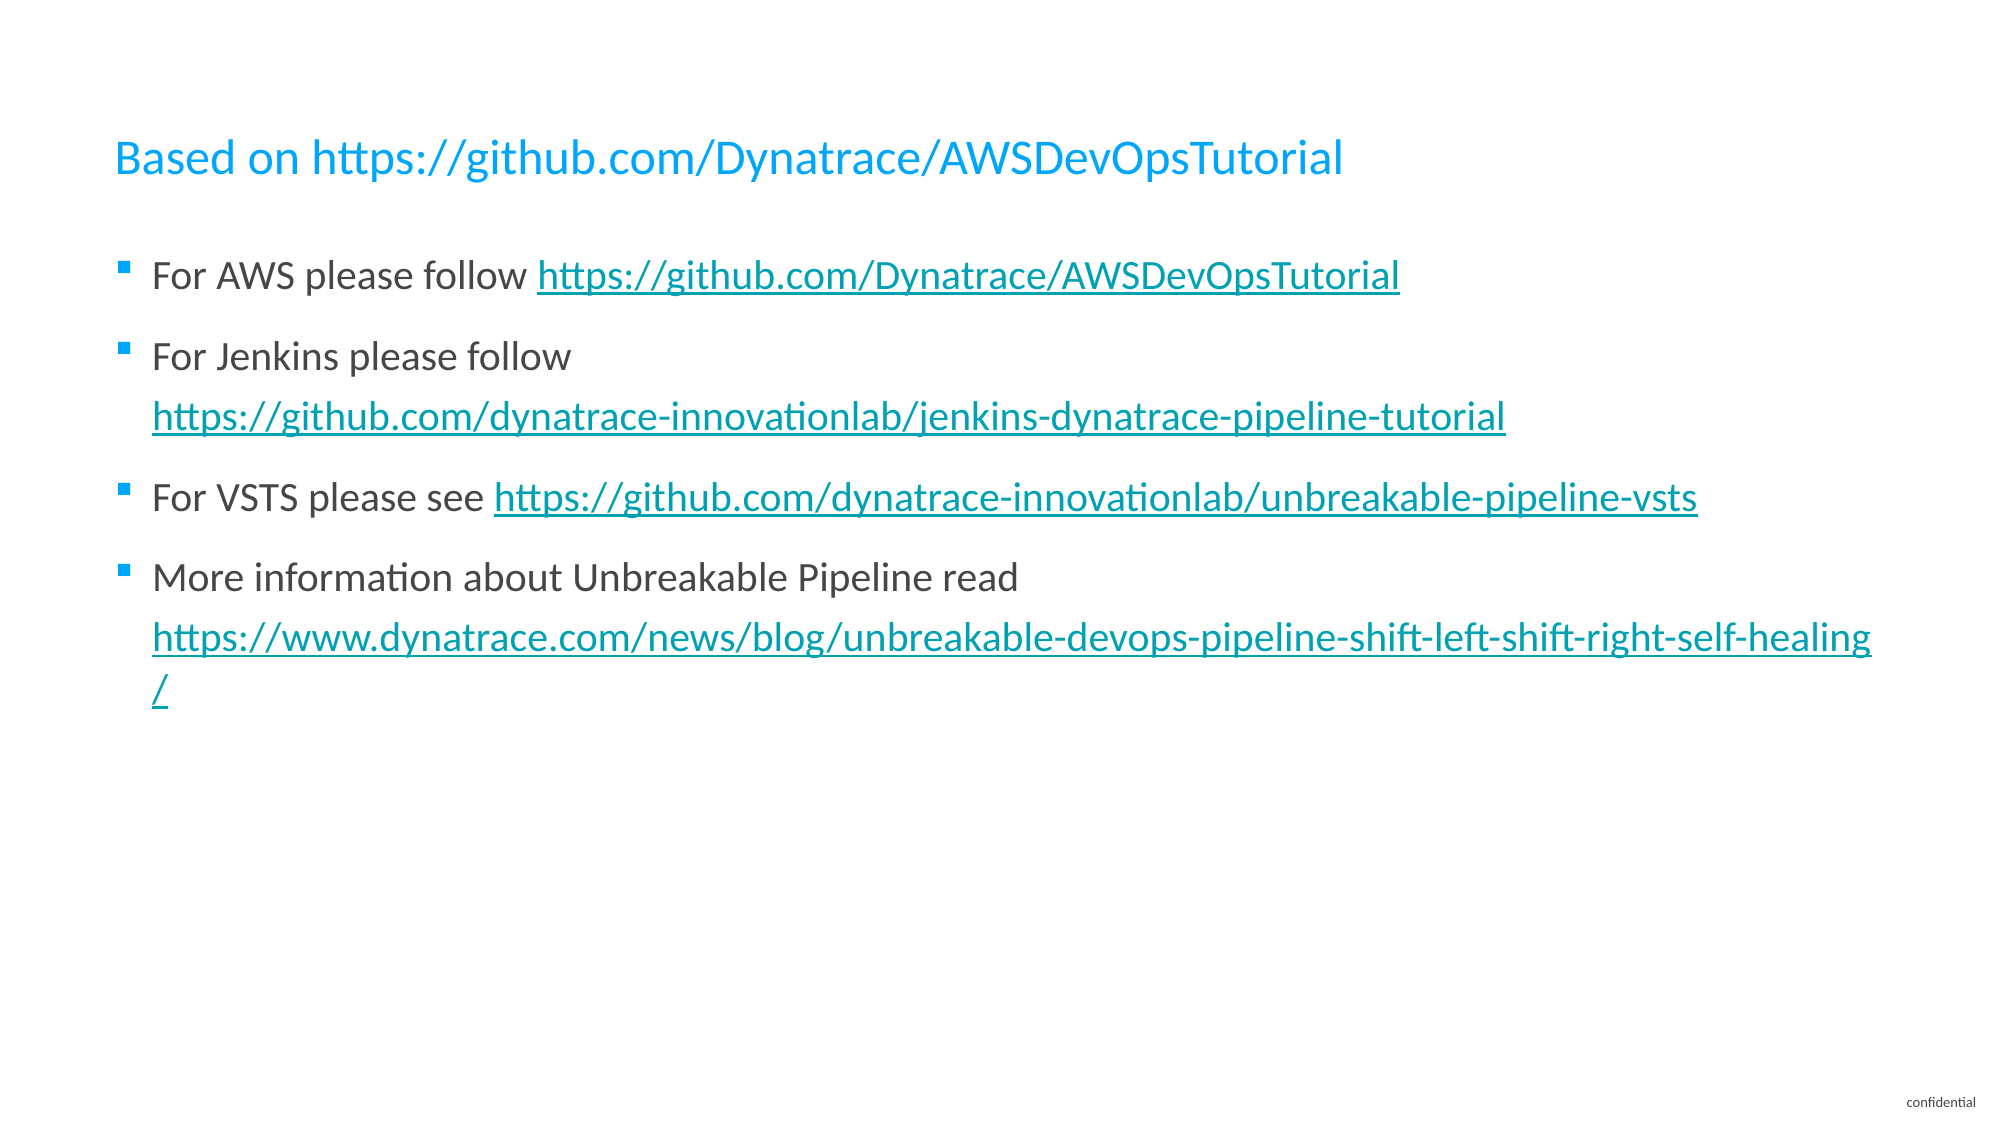

# Based on https://github.com/Dynatrace/AWSDevOpsTutorial
For AWS please follow https://github.com/Dynatrace/AWSDevOpsTutorial
For Jenkins please follow https://github.com/dynatrace-innovationlab/jenkins-dynatrace-pipeline-tutorial
For VSTS please see https://github.com/dynatrace-innovationlab/unbreakable-pipeline-vsts
More information about Unbreakable Pipeline read https://www.dynatrace.com/news/blog/unbreakable-devops-pipeline-shift-left-shift-right-self-healing/